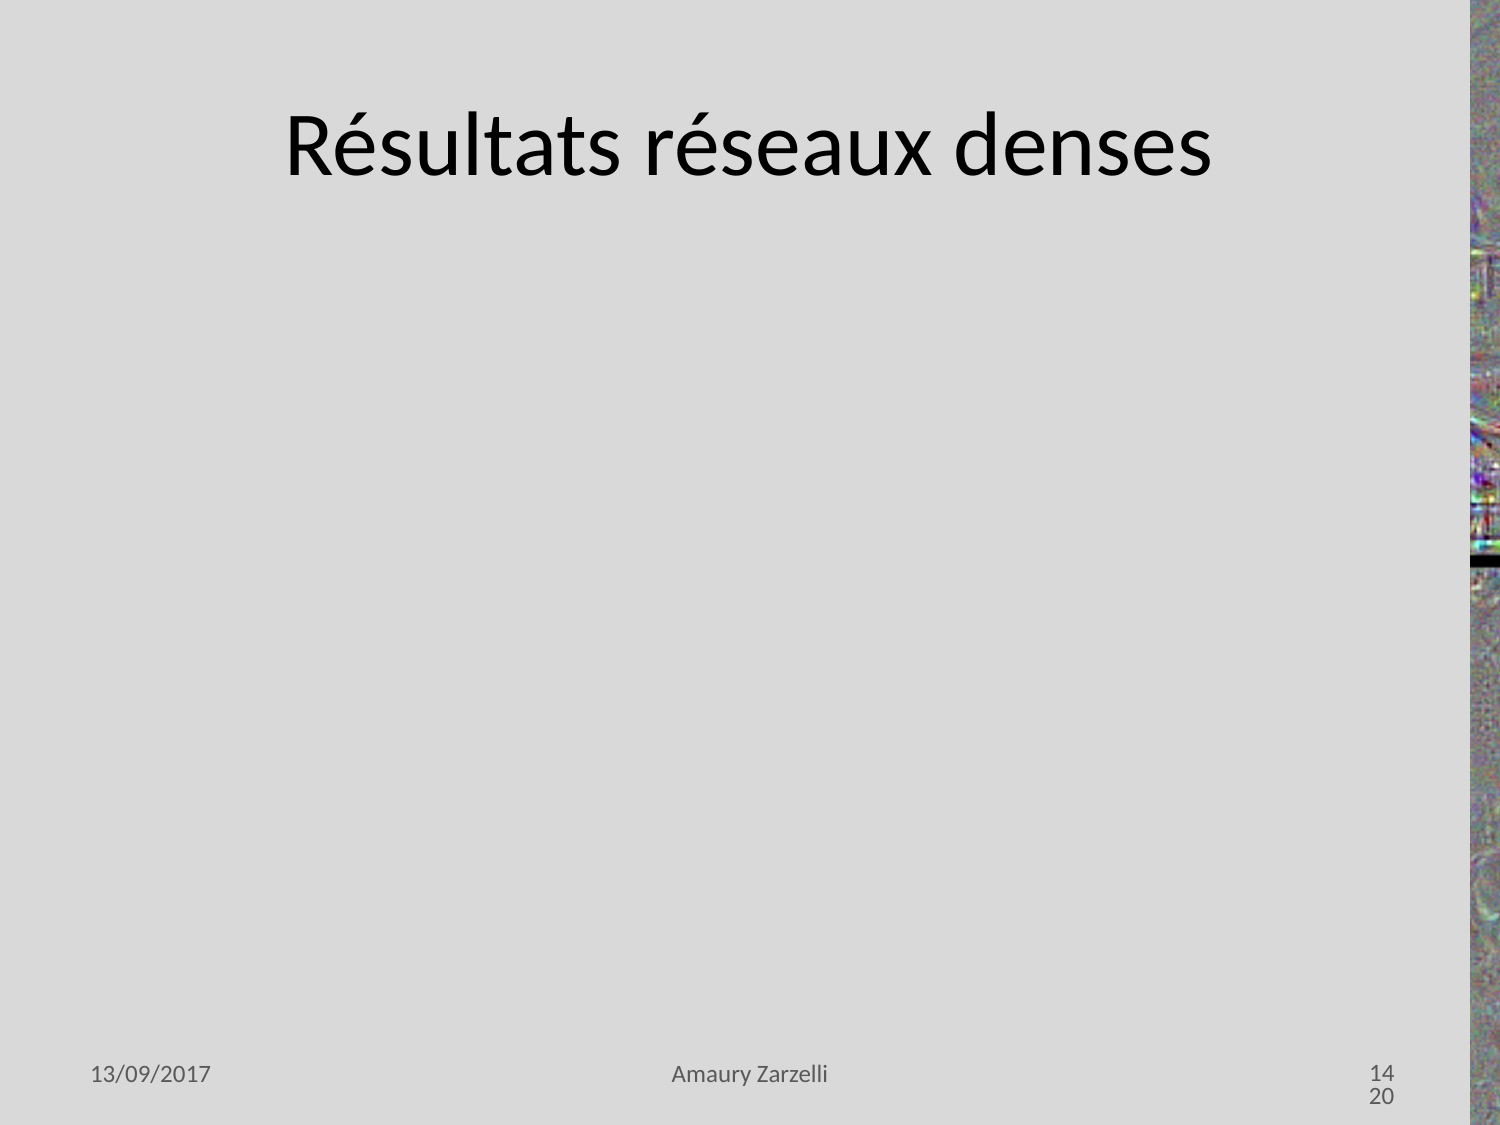

# Résultats réseaux denses

14
13/09/2017
Amaury Zarzelli